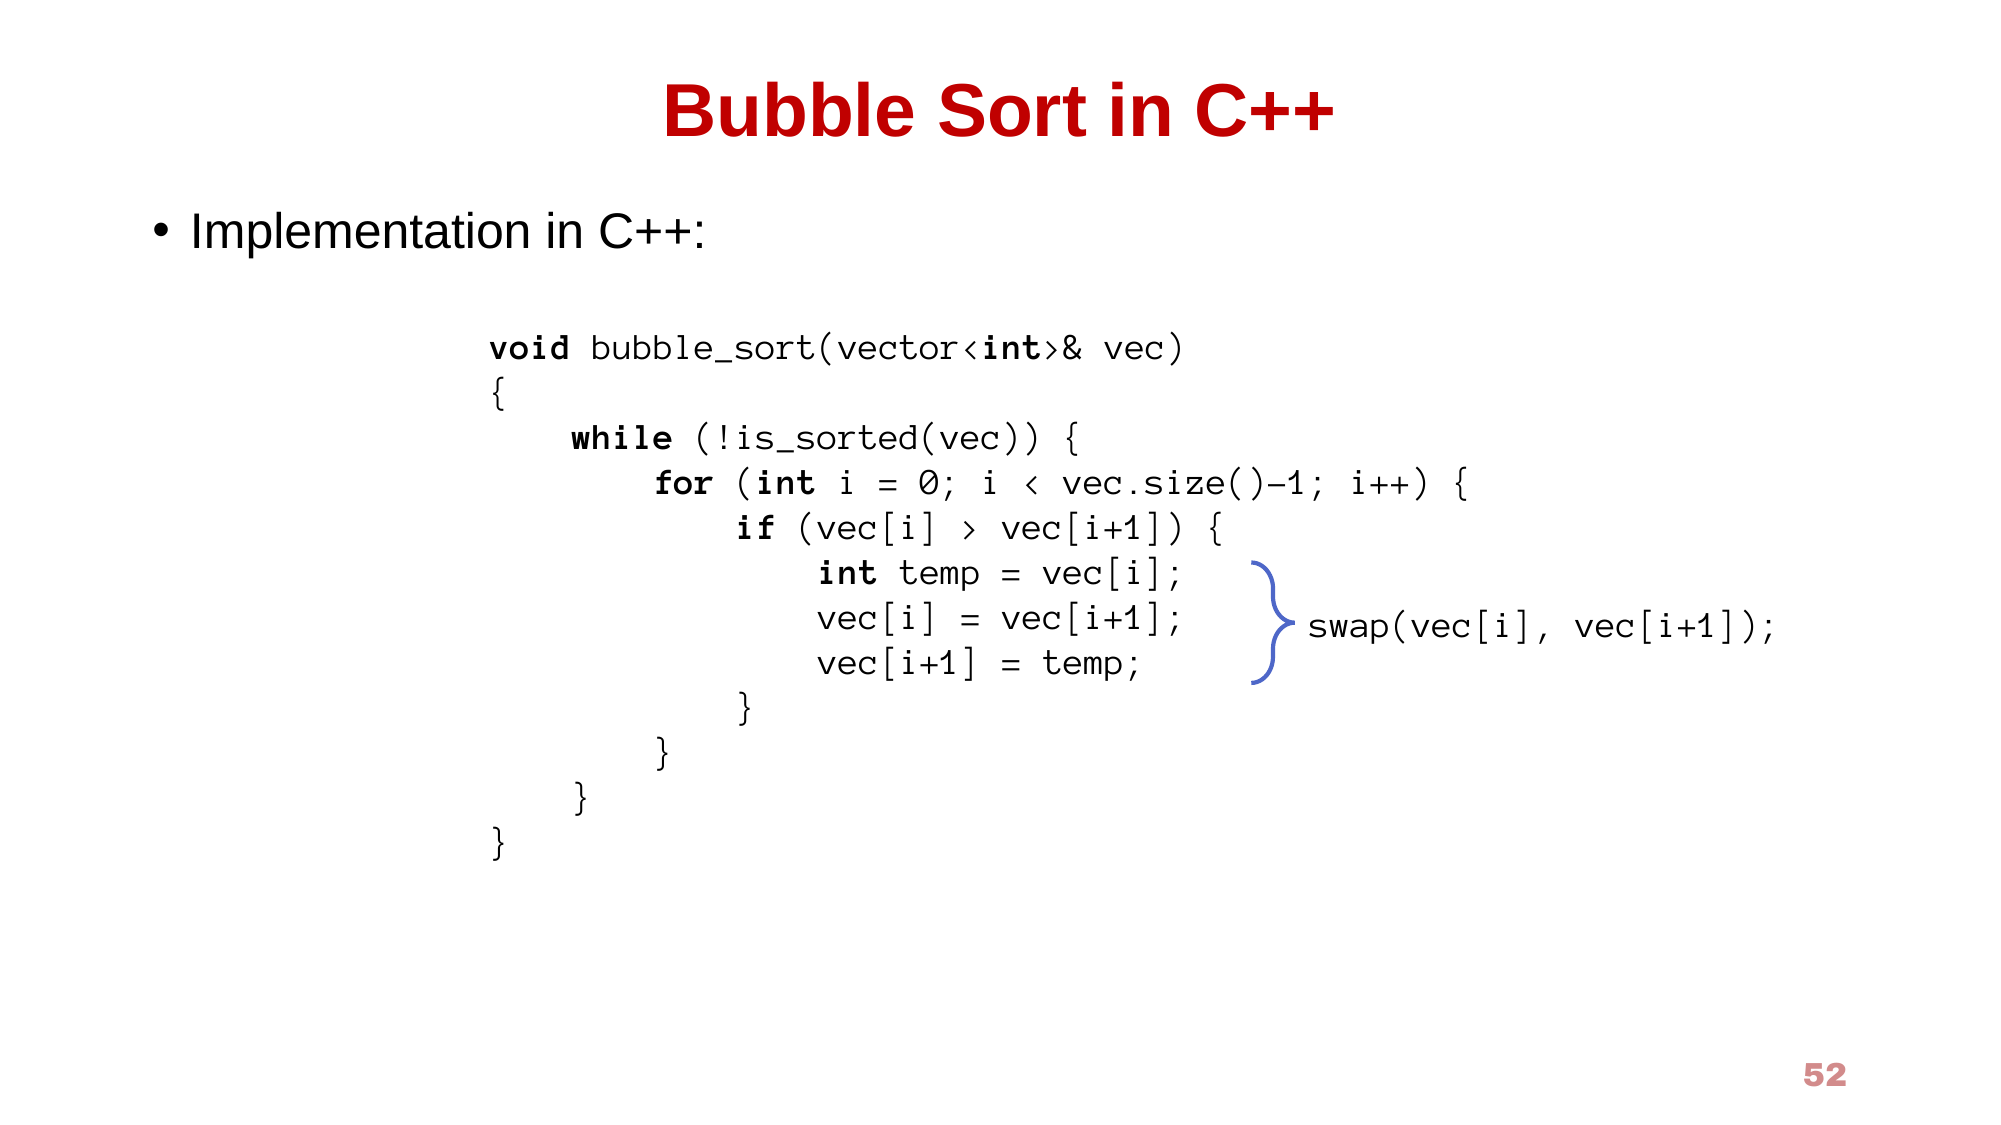

# Bubble Sort in C++
Implementation in C++:
void bubble_sort(vector<int>& vec)
{
    while (!is_sorted(vec)) {
        for (int i = 0; i < vec.size()-1; i++) {
            if (vec[i] > vec[i+1]) {
                int temp = vec[i];
                vec[i] = vec[i+1];
                vec[i+1] = temp;
            }
        }
    }
}

swap(vec[i], vec[i+1]);
52